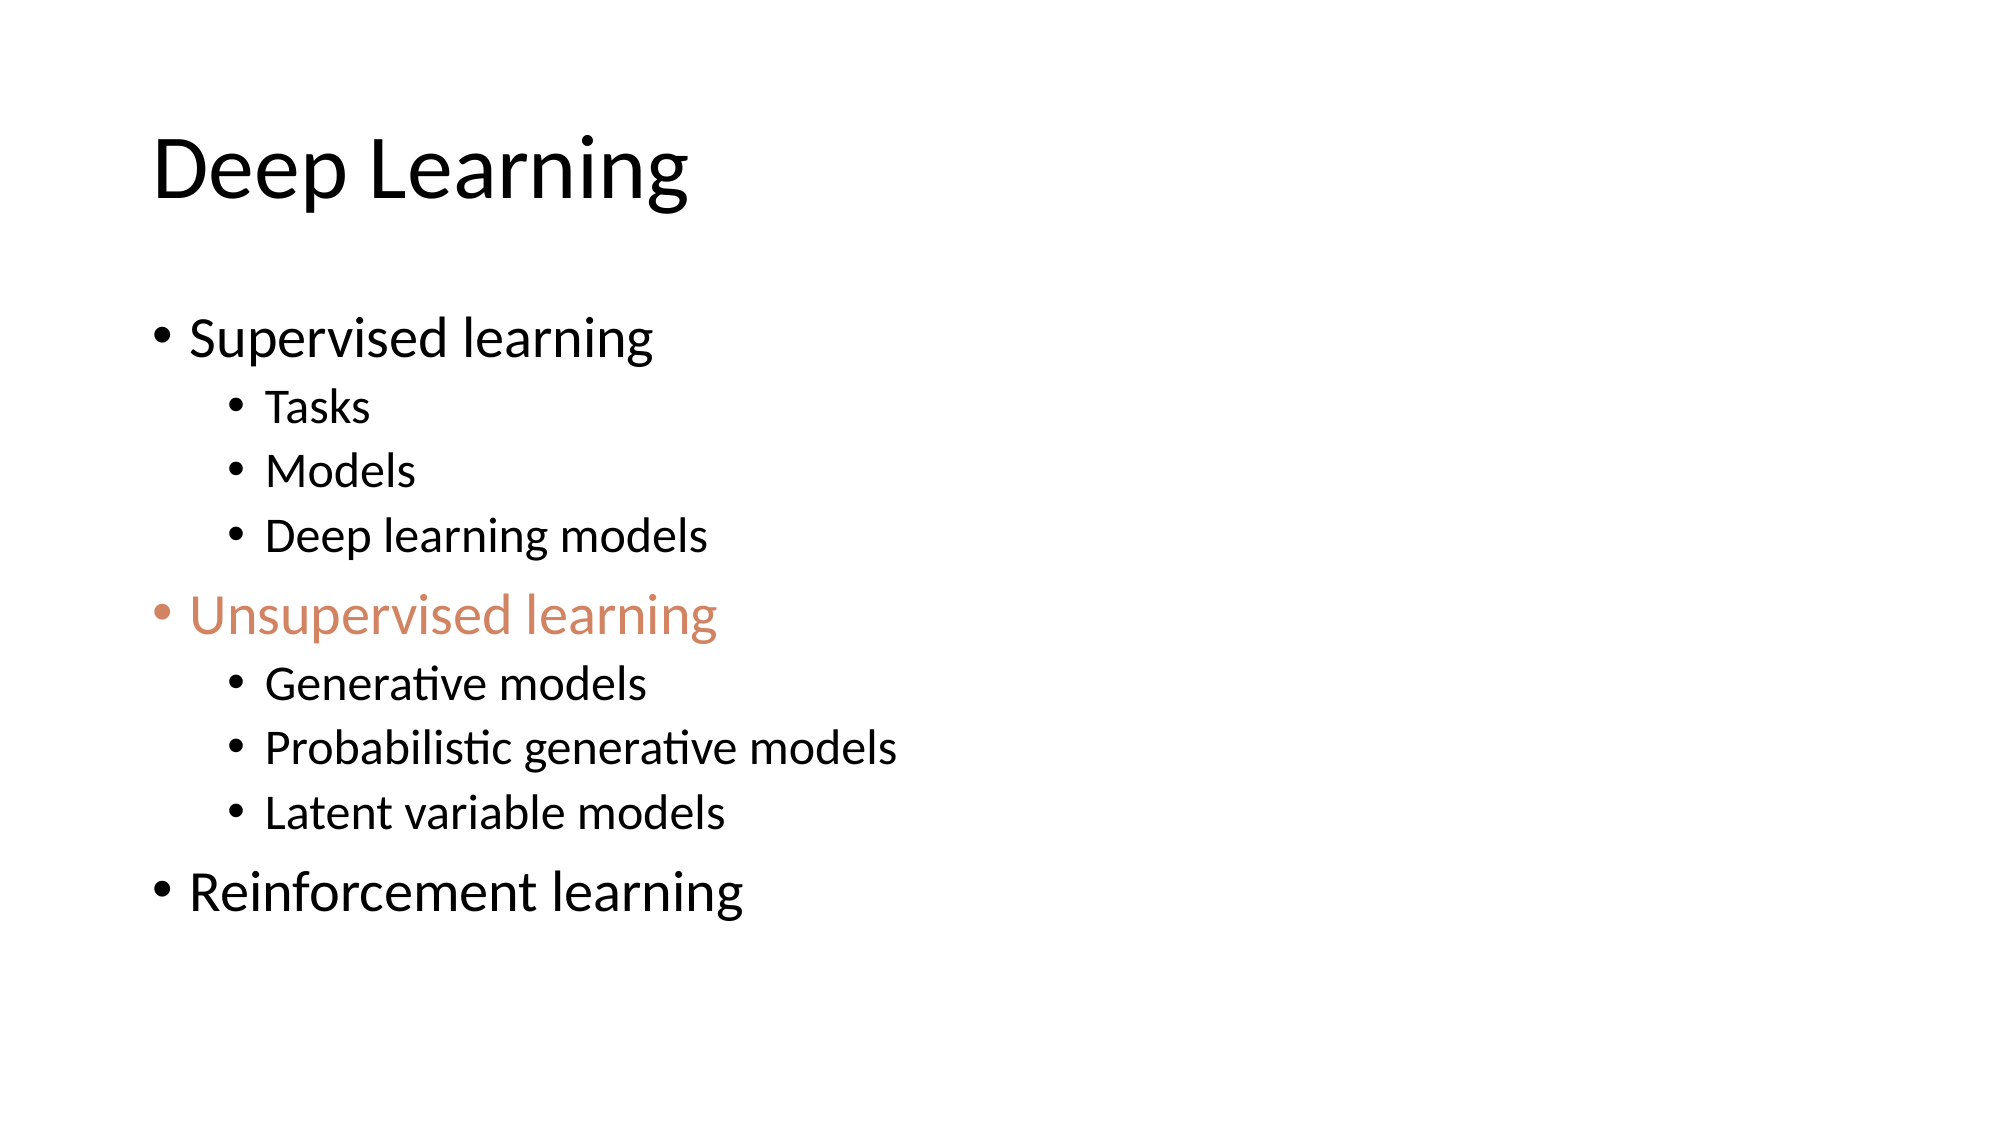

# Deep Learning
Supervised learning
Tasks
Models
Deep learning models
Unsupervised learning
Generative models
Probabilistic generative models
Latent variable models
Reinforcement learning